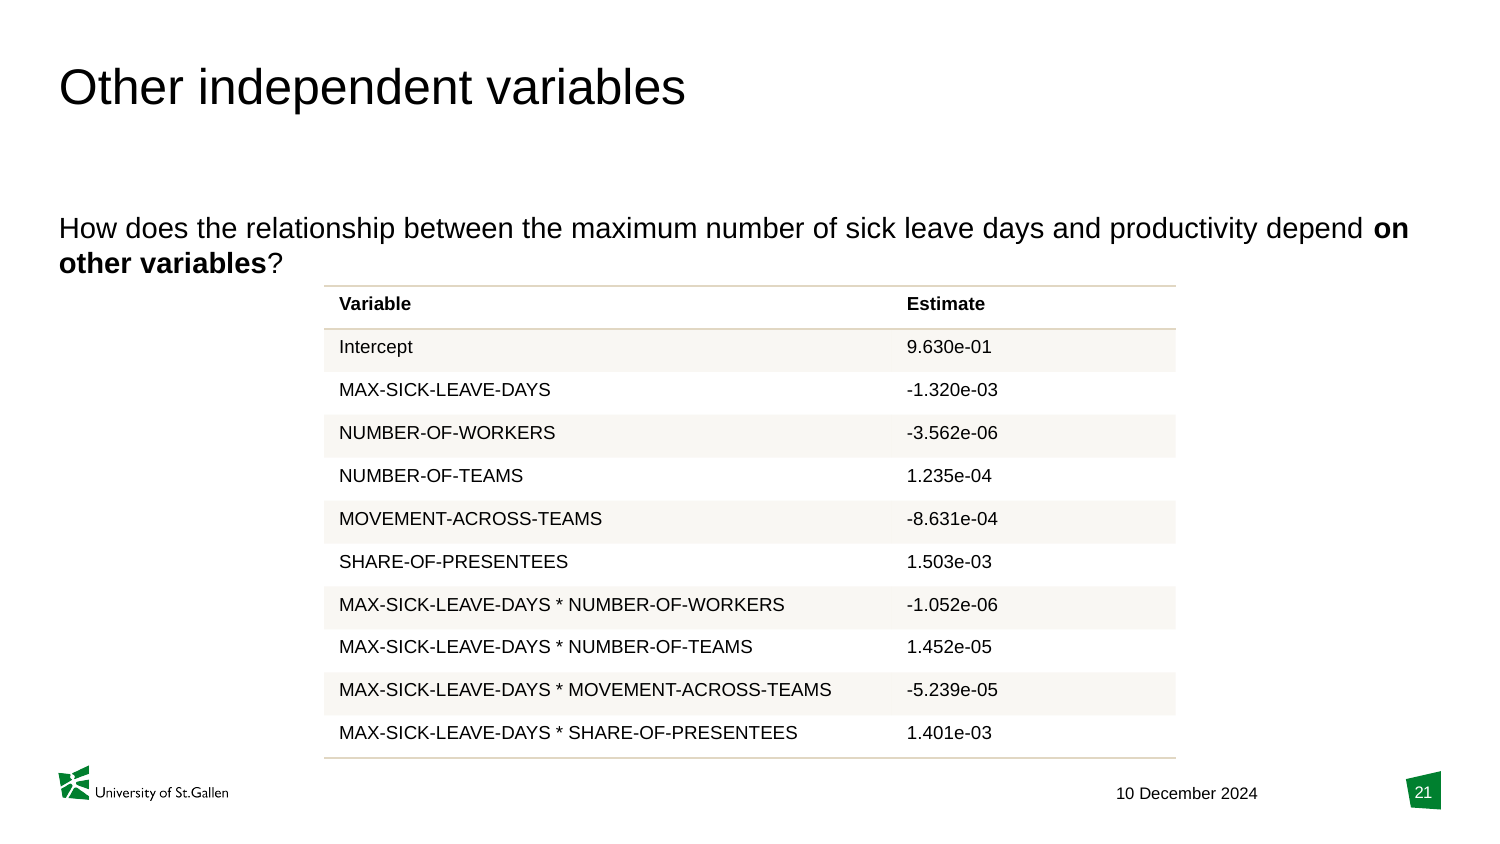

# Other independent variables
How does the relationship between the maximum number of sick leave days and productivity depend on other variables?
| Variable | Estimate |
| --- | --- |
| Intercept | 9.630e-01 |
| MAX-SICK-LEAVE-DAYS | -1.320e-03 |
| NUMBER-OF-WORKERS | -3.562e-06 |
| NUMBER-OF-TEAMS | 1.235e-04 |
| MOVEMENT-ACROSS-TEAMS | -8.631e-04 |
| SHARE-OF-PRESENTEES | 1.503e-03 |
| MAX-SICK-LEAVE-DAYS \* NUMBER-OF-WORKERS | -1.052e-06 |
| MAX-SICK-LEAVE-DAYS \* NUMBER-OF-TEAMS | 1.452e-05 |
| MAX-SICK-LEAVE-DAYS \* MOVEMENT-ACROSS-TEAMS | -5.239e-05 |
| MAX-SICK-LEAVE-DAYS \* SHARE-OF-PRESENTEES | 1.401e-03 |
21